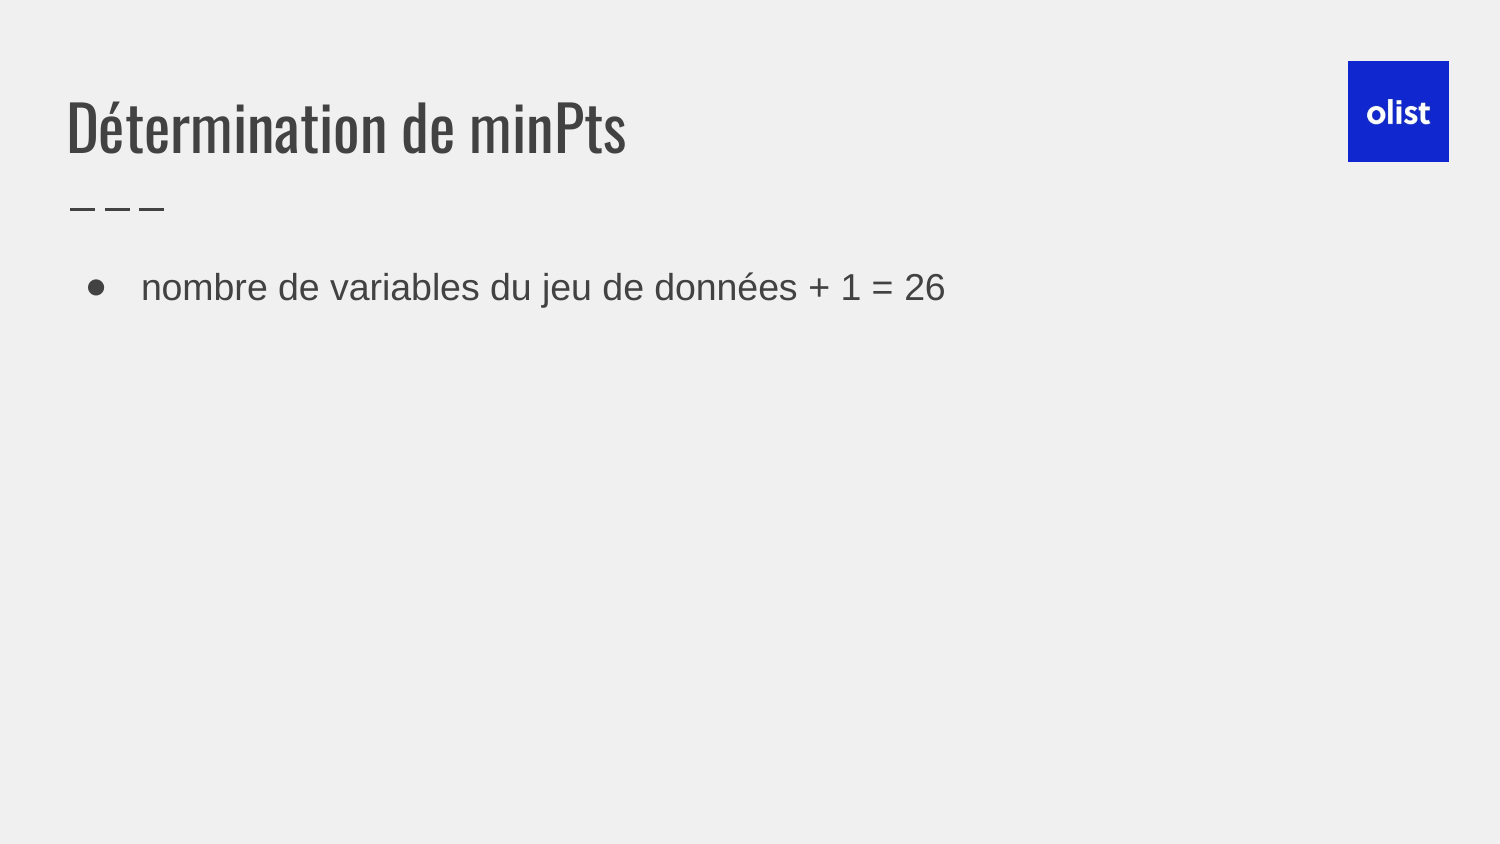

# Détermination de minPts
nombre de variables du jeu de données + 1 = 26